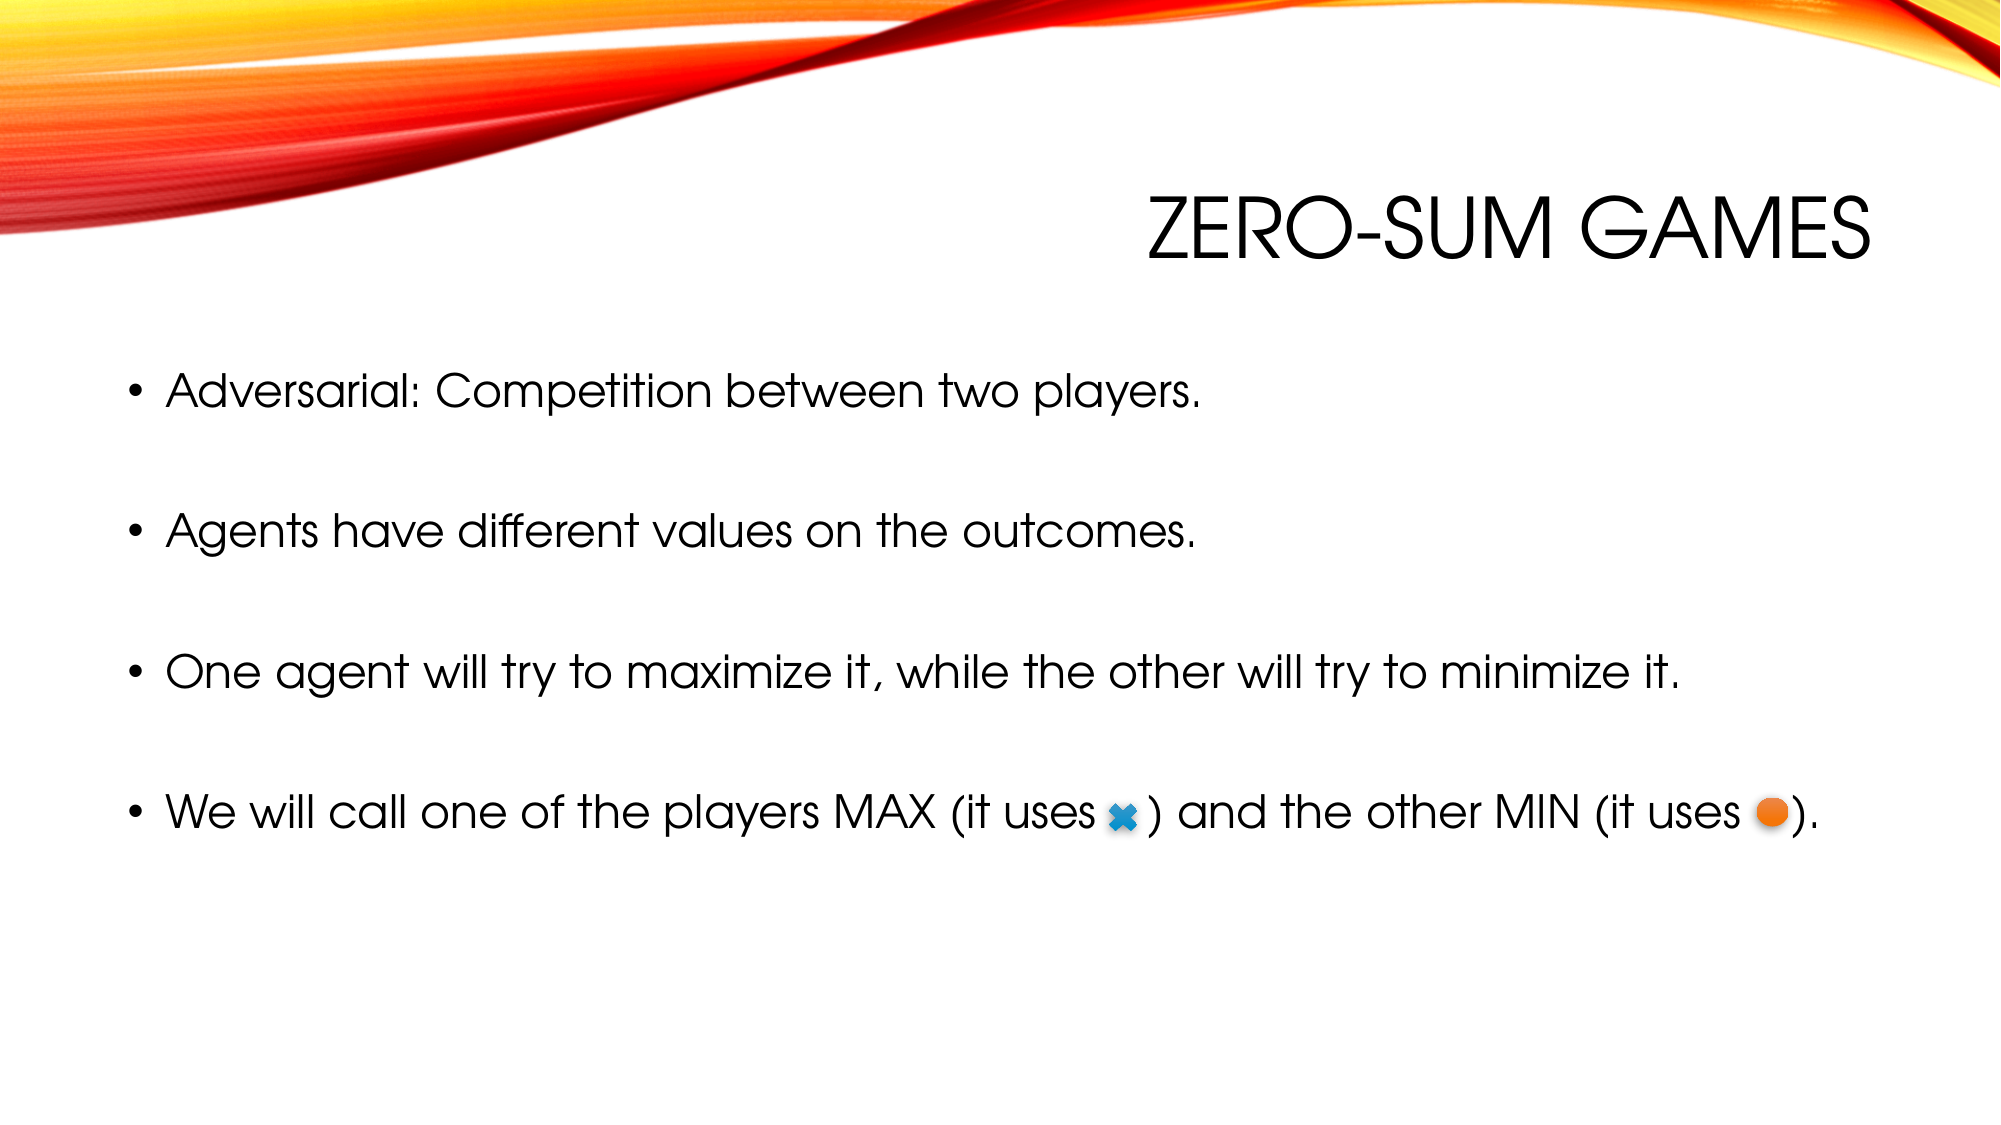

# Zero-sum games
Adversarial: Competition between two players.

Agents have different values on the outcomes.

One agent will try to maximize it, while the other will try to minimize it.

We will call one of the players MAX (it uses    ) and the other MIN (it uses    ).